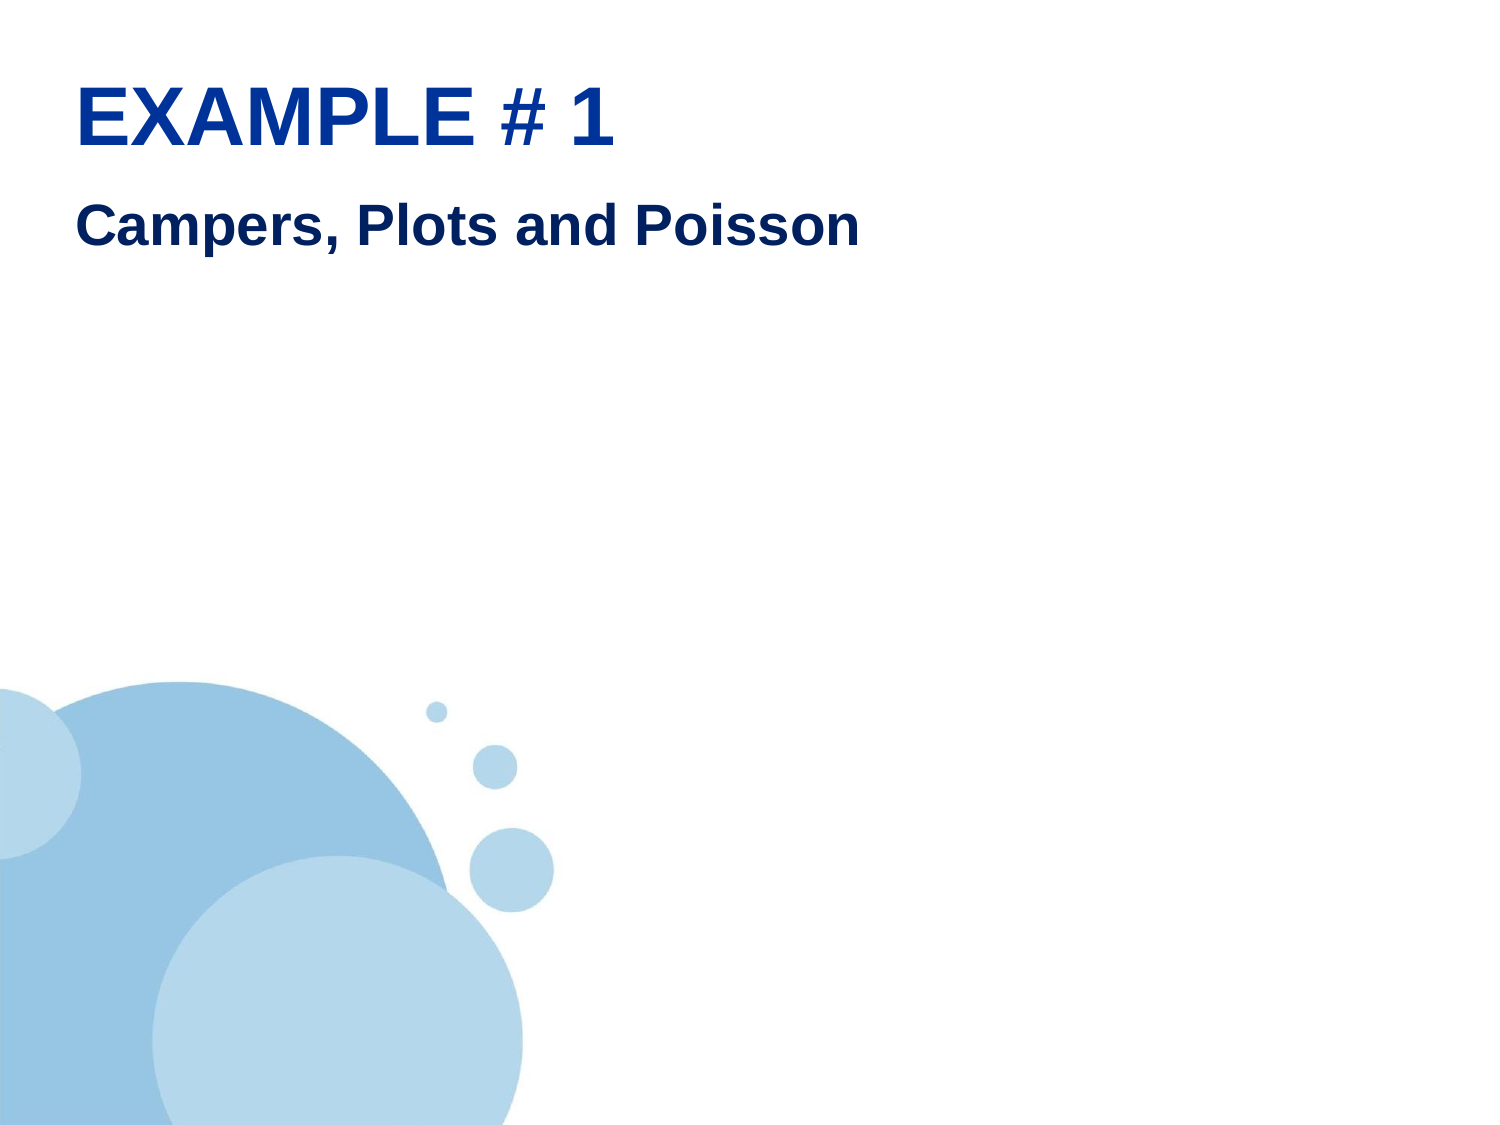

EXAMPLE # 1
# Campers, Plots and Poisson